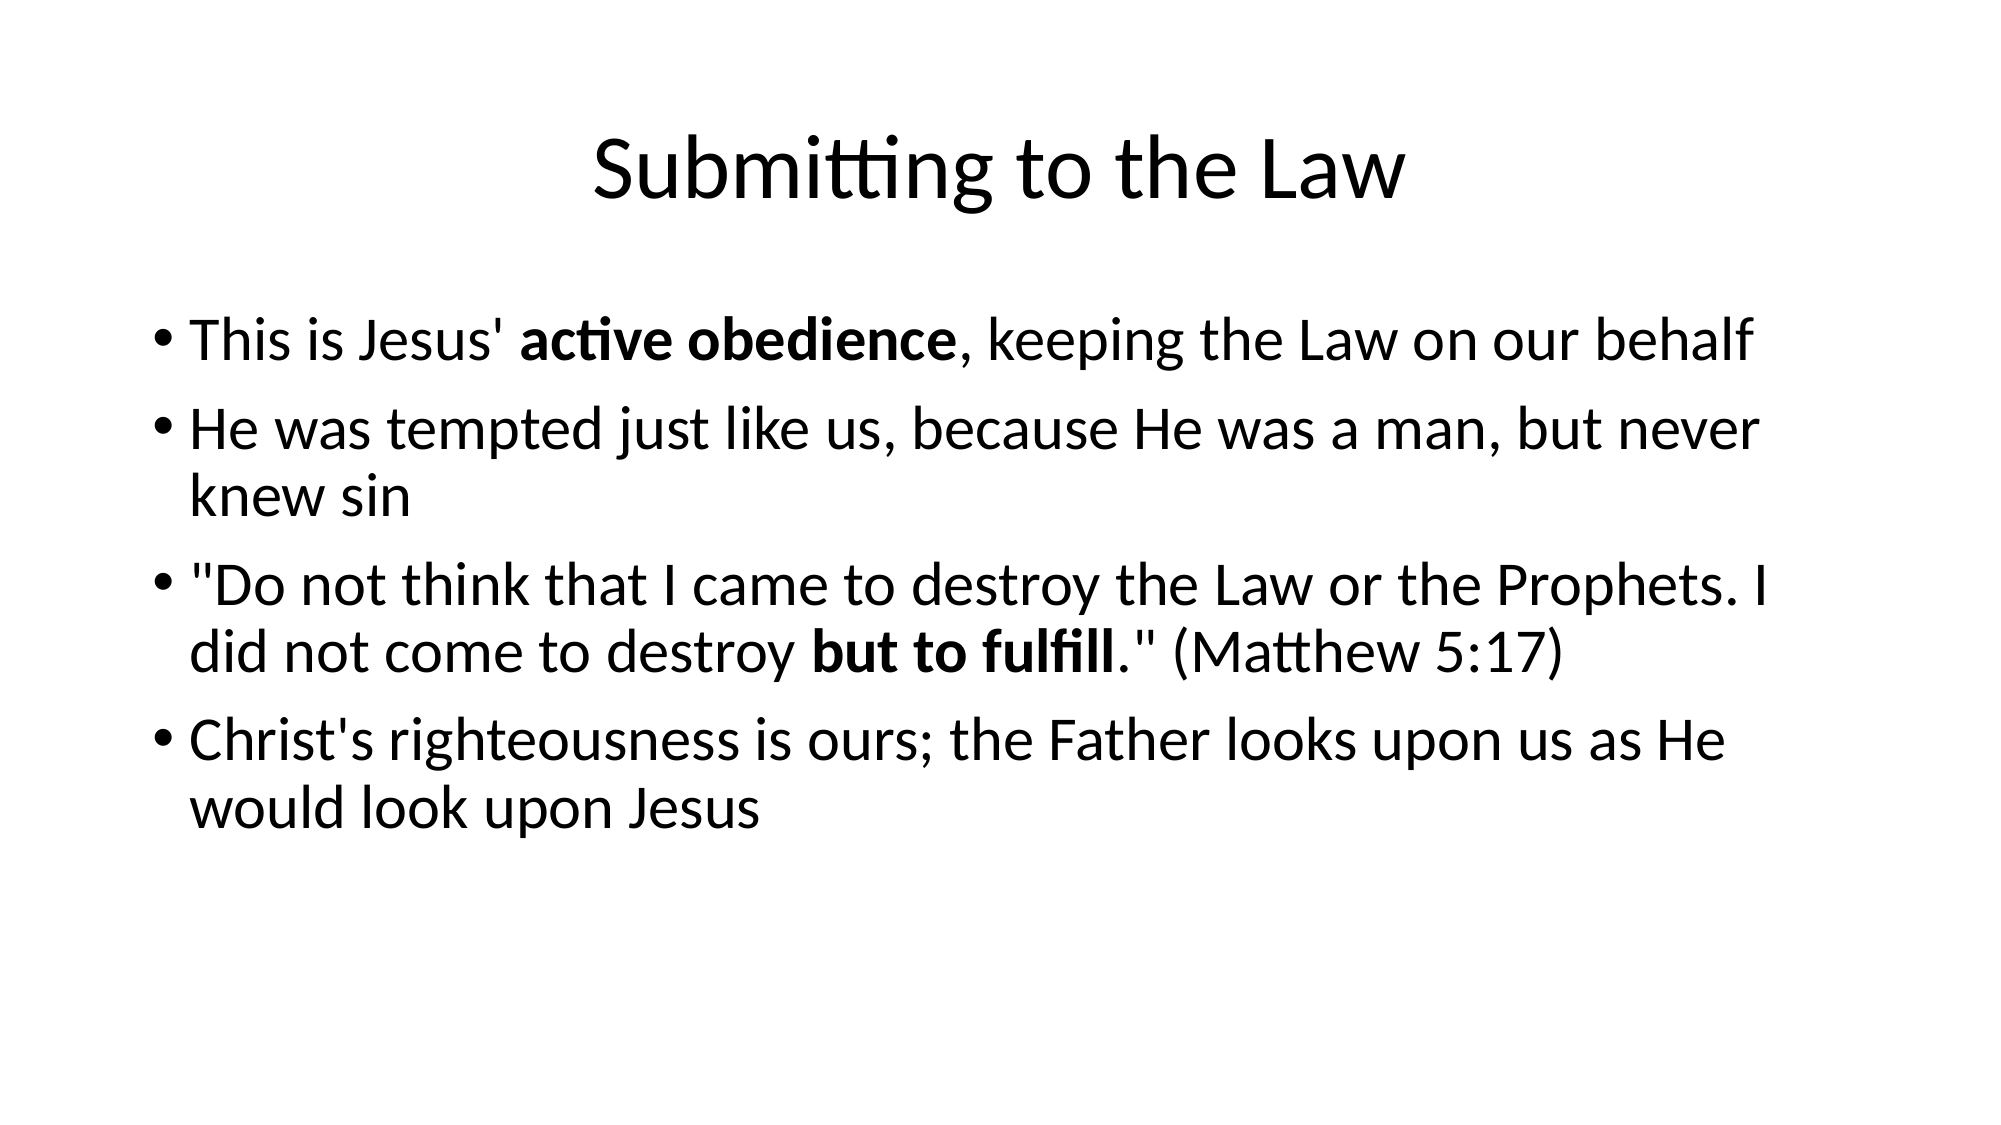

# Submitting to the Law
This is Jesus' active obedience, keeping the Law on our behalf
He was tempted just like us, because He was a man, but never knew sin
"Do not think that I came to destroy the Law or the Prophets. I did not come to destroy but to fulfill." (Matthew 5:17)
Christ's righteousness is ours; the Father looks upon us as He would look upon Jesus